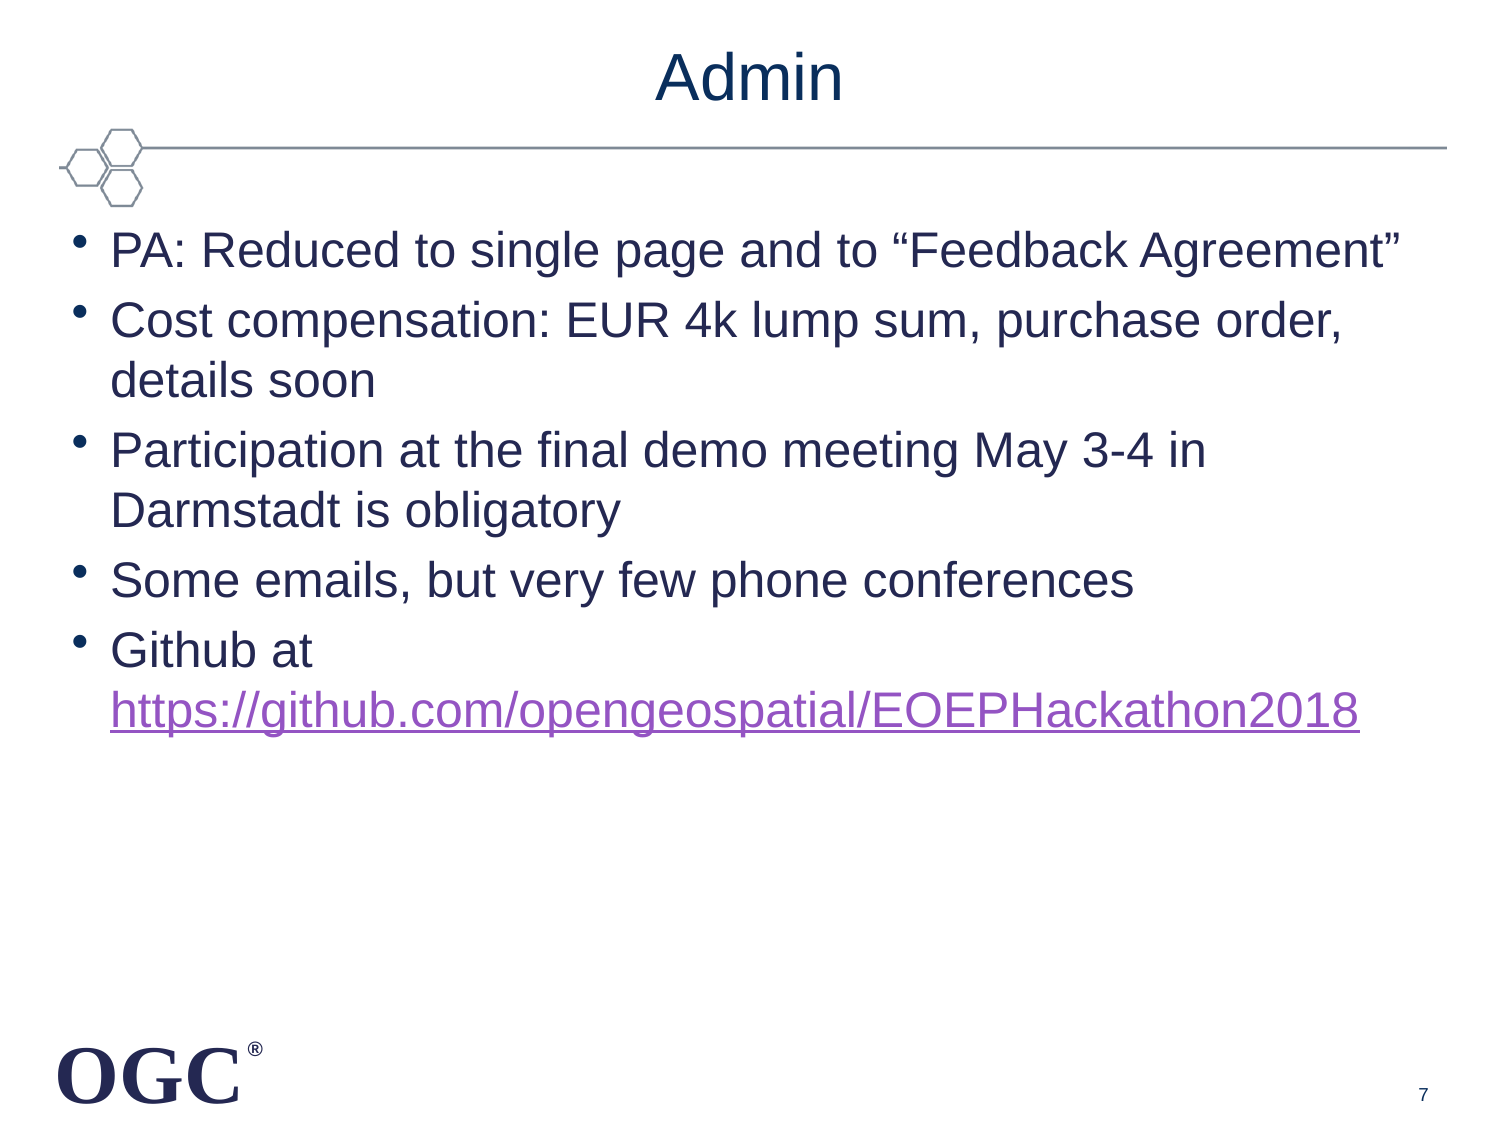

# Admin
PA: Reduced to single page and to “Feedback Agreement”
Cost compensation: EUR 4k lump sum, purchase order, details soon
Participation at the final demo meeting May 3-4 in Darmstadt is obligatory
Some emails, but very few phone conferences
Github at https://github.com/opengeospatial/EOEPHackathon2018
7